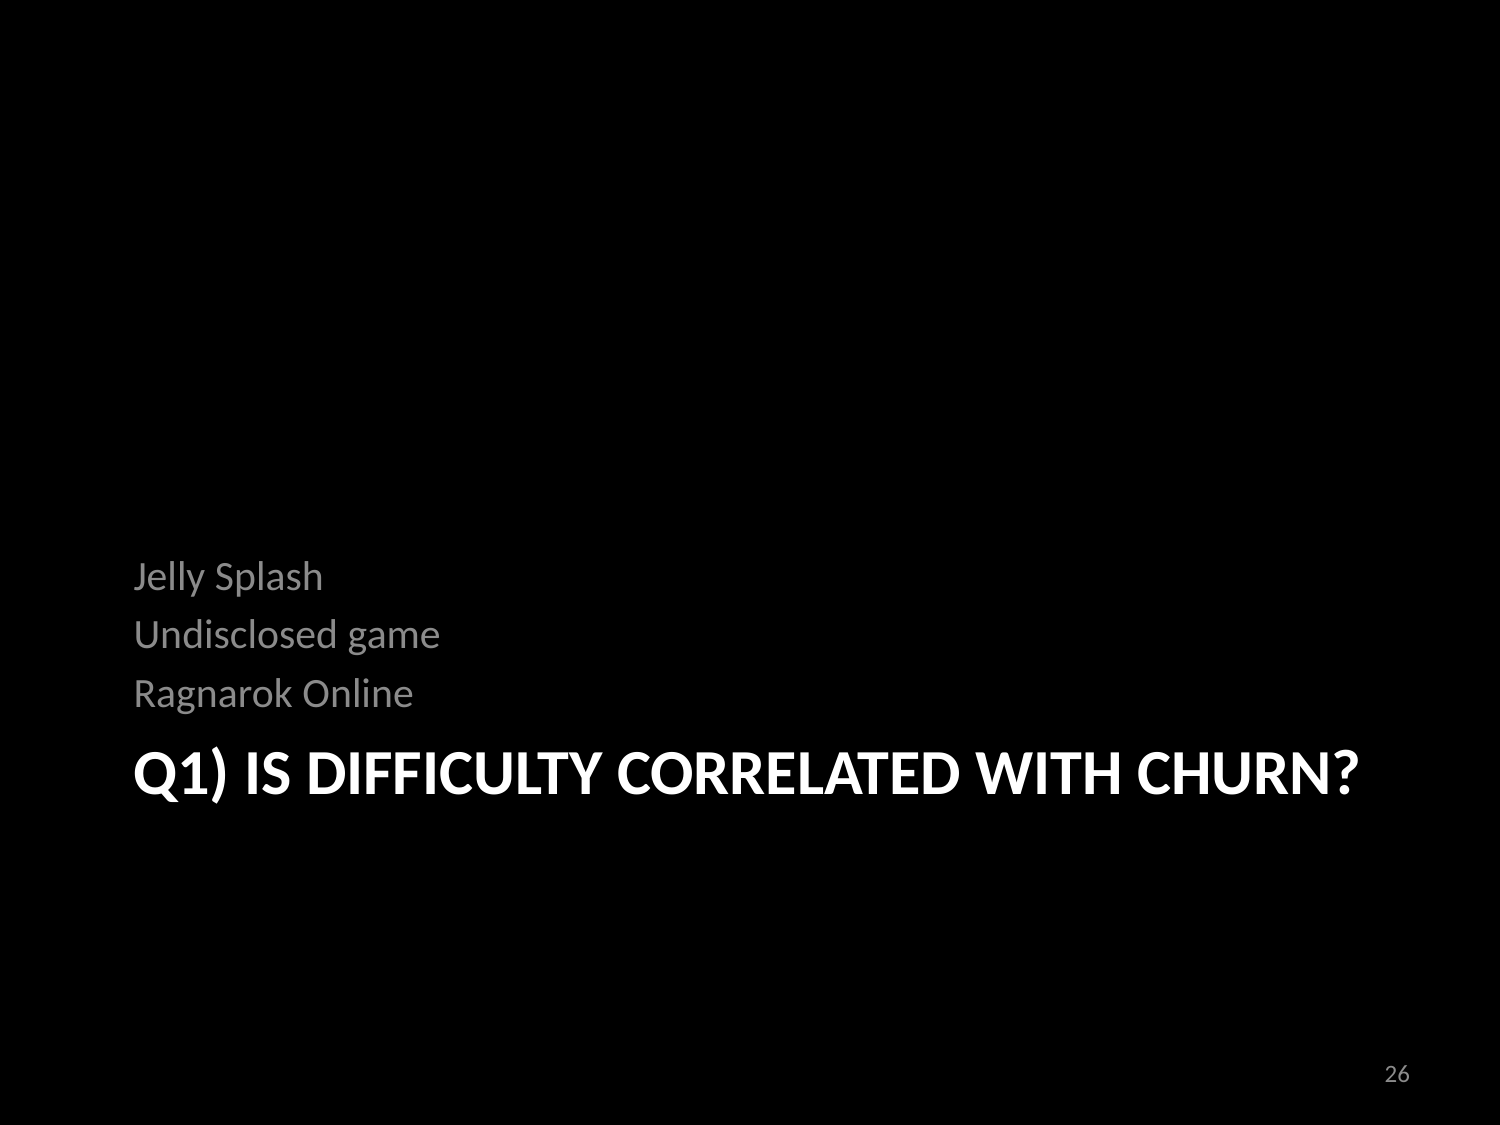

Jelly Splash
Undisclosed game
Ragnarok Online
# Q1) Is difficulty correlated with churn?
26